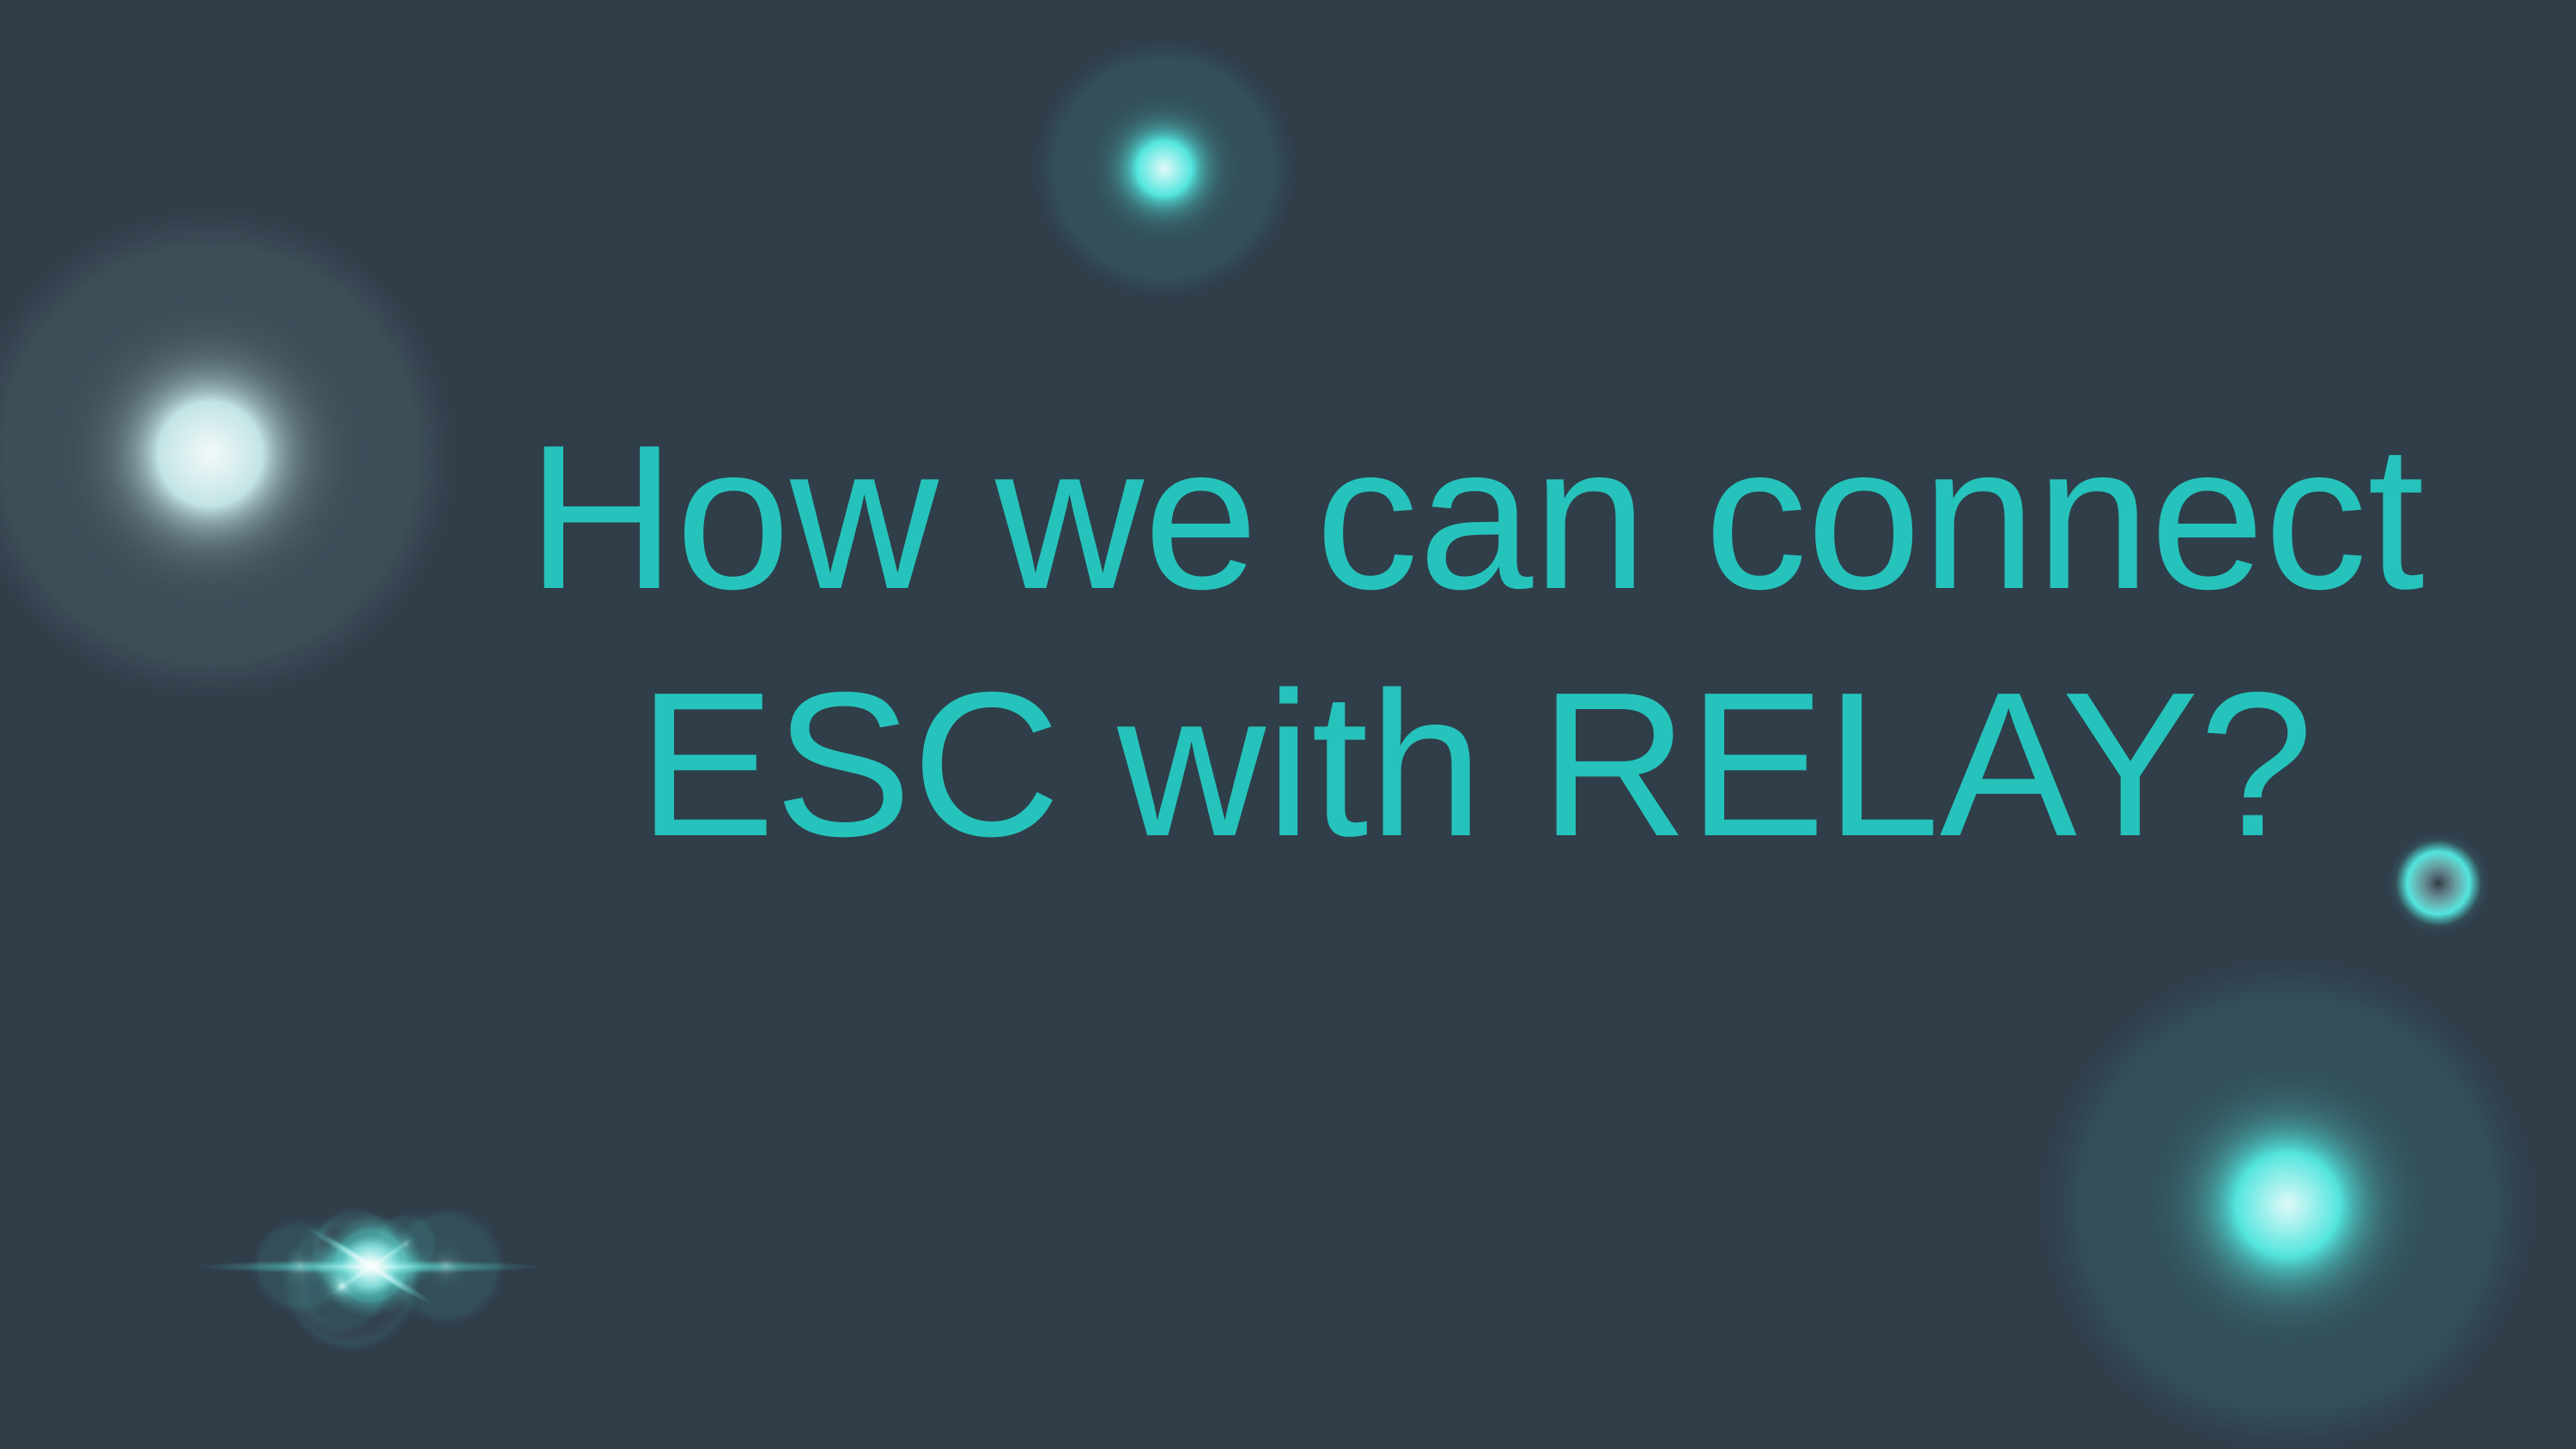

How we can connect ESC with RELAY?